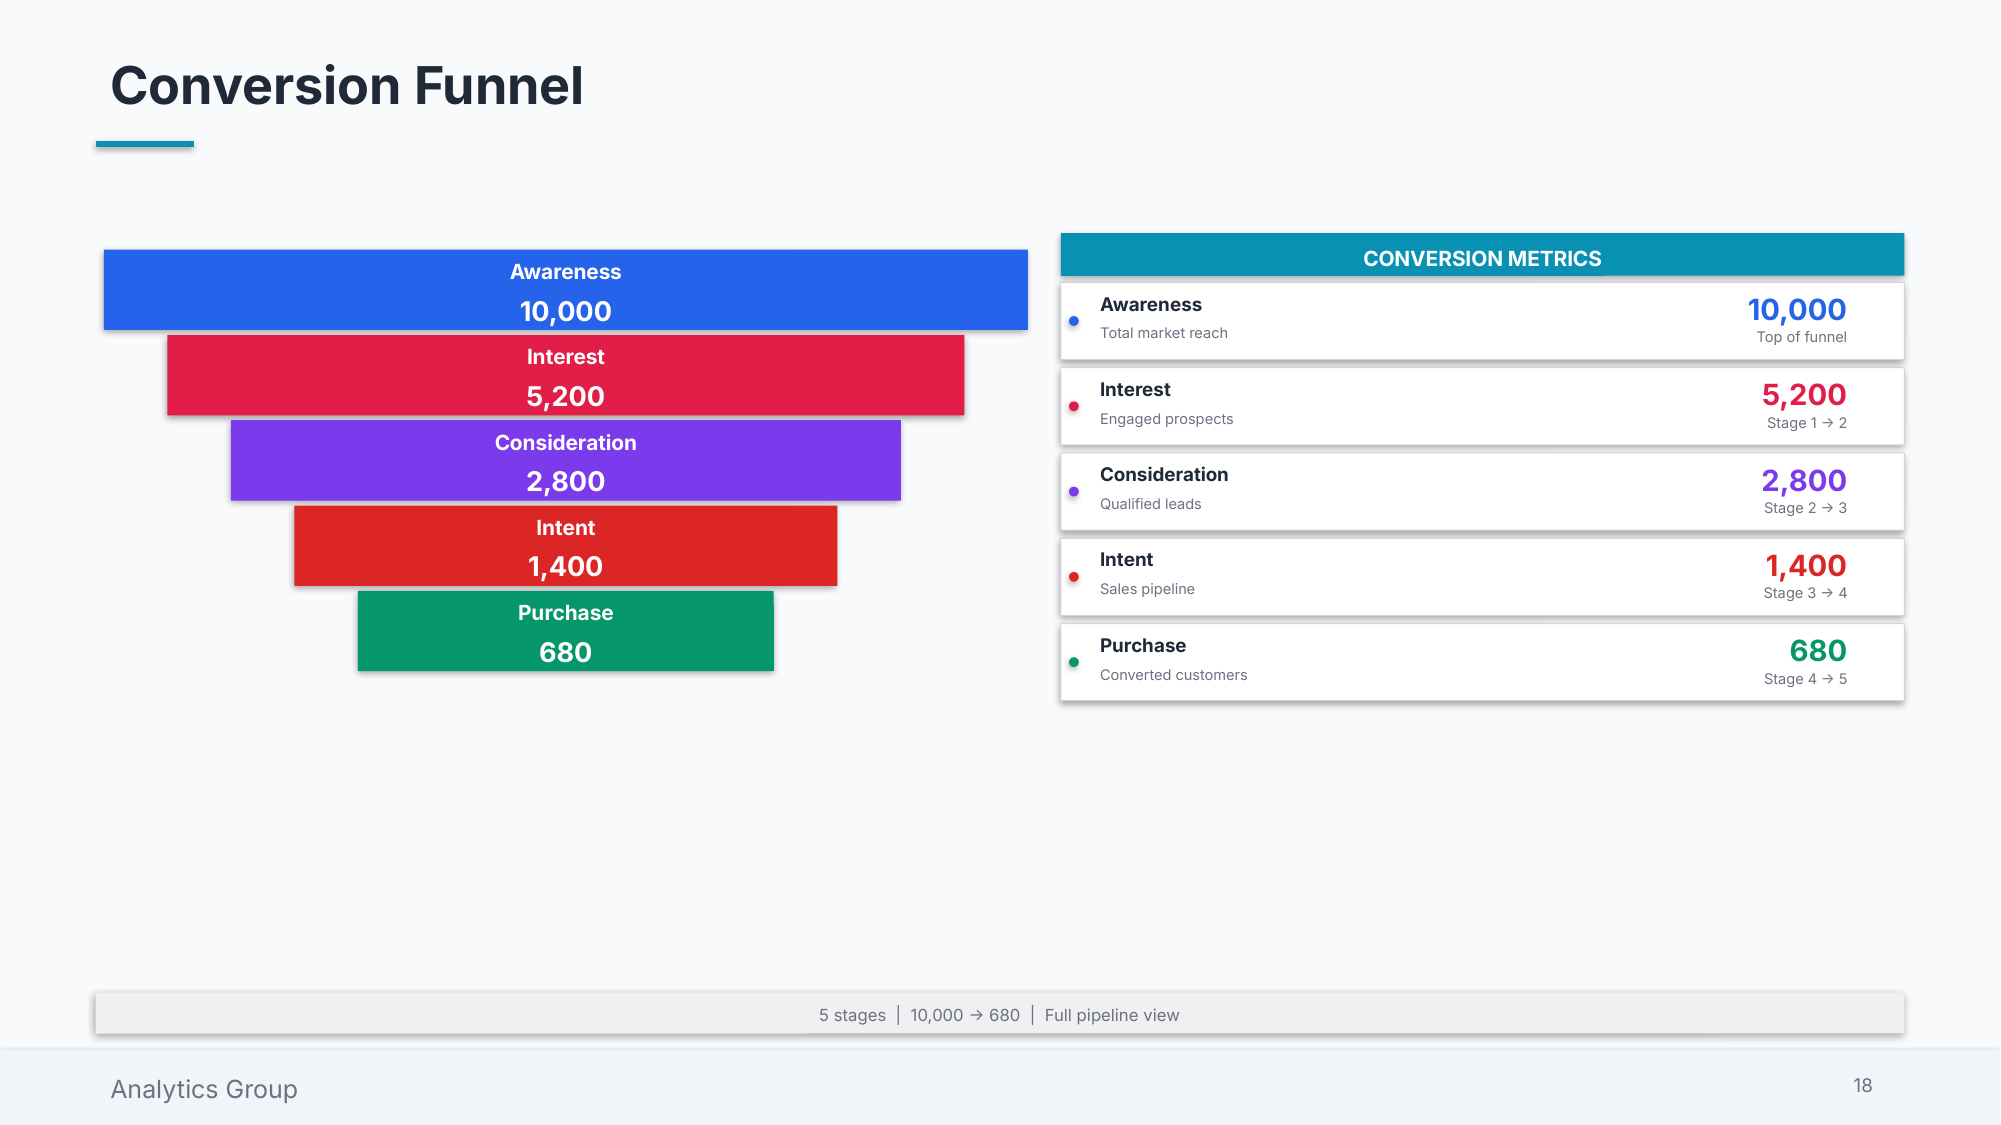

Conversion Funnel

CONVERSION METRICS

Awareness

10,000
Awareness
10,000

Total market reach
Top of funnel

Interest

5,200
Interest
5,200

Engaged prospects
Stage 1 → 2

Consideration

2,800
Consideration
2,800

Qualified leads
Stage 2 → 3

Intent

1,400
Intent
1,400

Sales pipeline
Stage 3 → 4

Purchase

680
Purchase
680

Converted customers
Stage 4 → 5

5 stages  |  10,000 → 680  |  Full pipeline view

Analytics Group
18